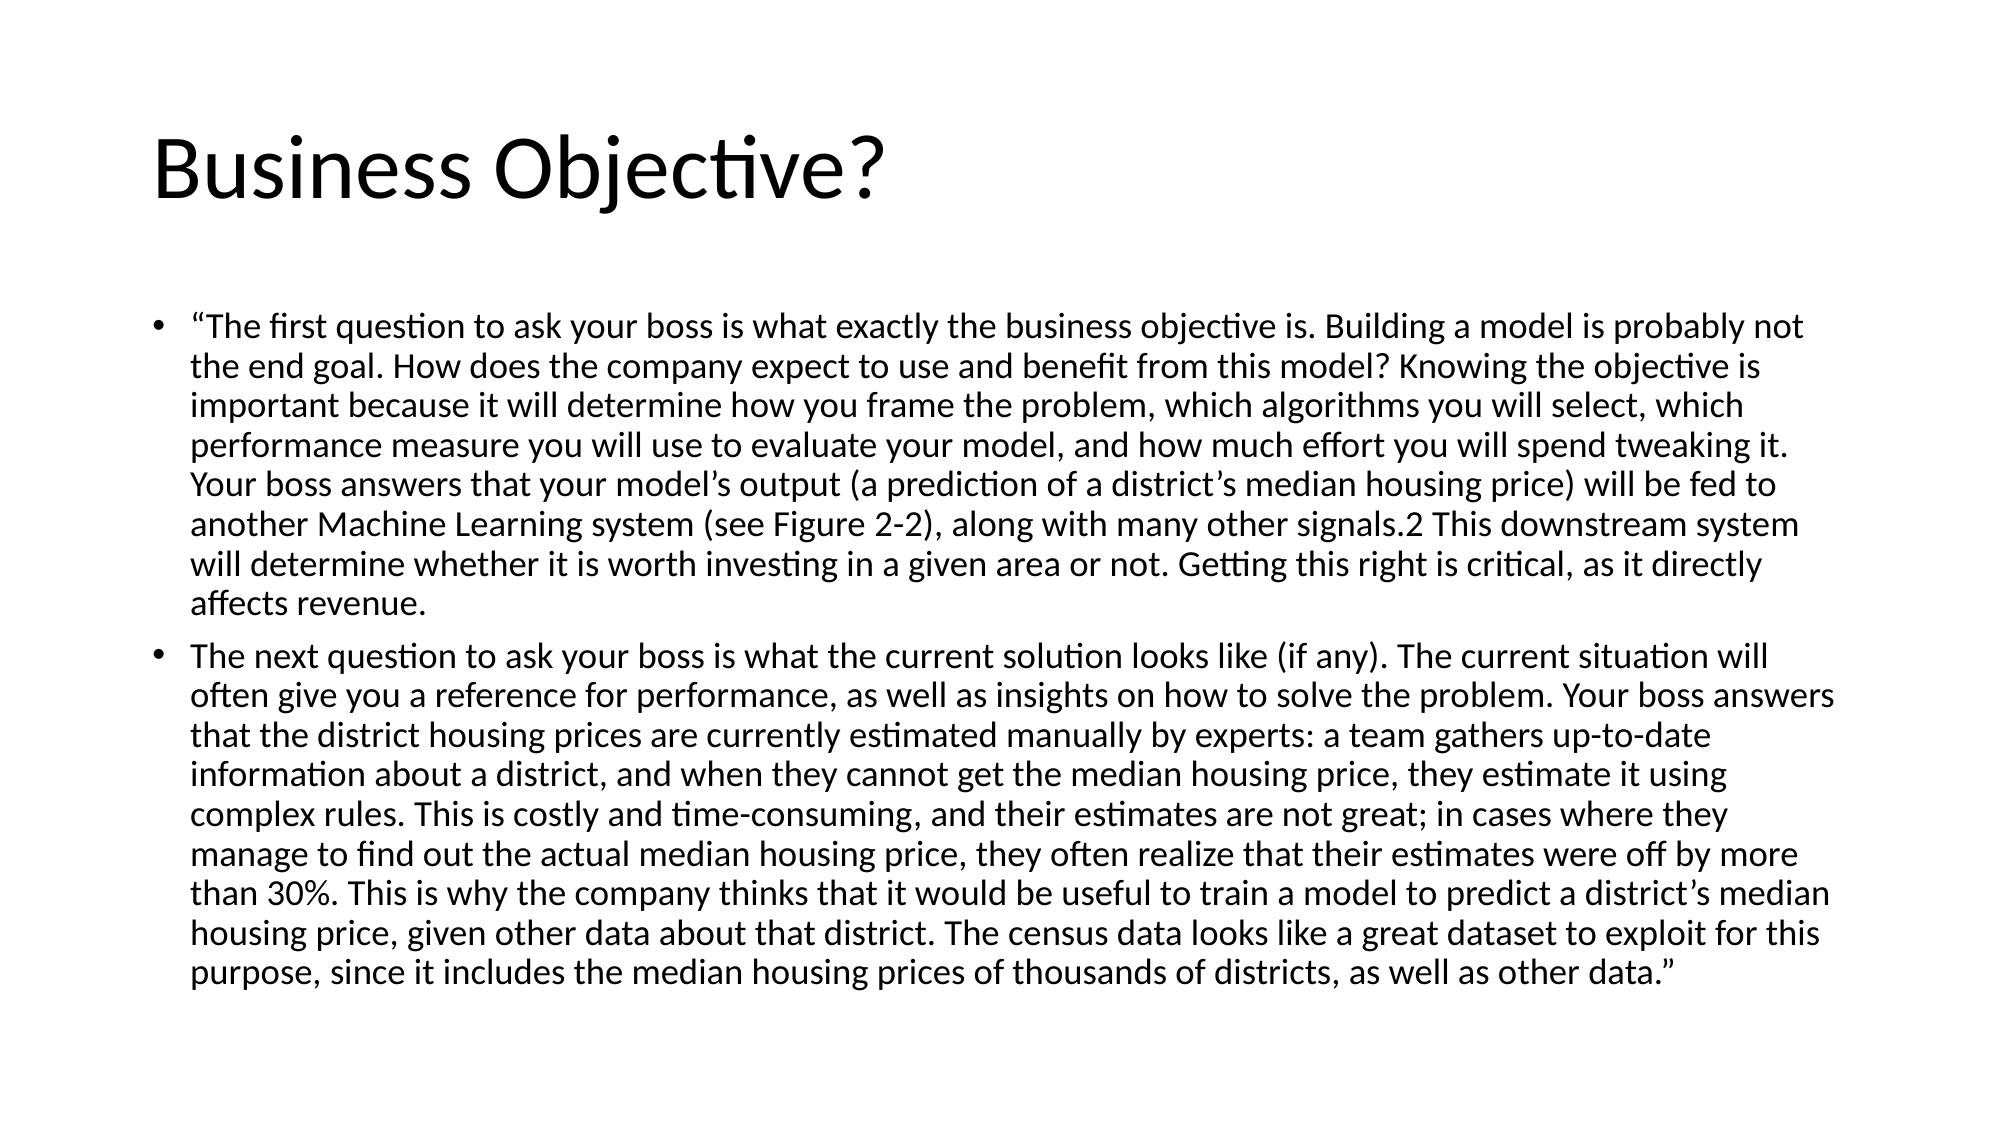

# Business Objective?
“The first question to ask your boss is what exactly the business objective is. Building a model is probably not the end goal. How does the company expect to use and benefit from this model? Knowing the objective is important because it will determine how you frame the problem, which algorithms you will select, which performance measure you will use to evaluate your model, and how much effort you will spend tweaking it. Your boss answers that your model’s output (a prediction of a district’s median housing price) will be fed to another Machine Learning system (see Figure 2-2), along with many other signals.⁠2 This downstream system will determine whether it is worth investing in a given area or not. Getting this right is critical, as it directly affects revenue.
The next question to ask your boss is what the current solution looks like (if any). The current situation will often give you a reference for performance, as well as insights on how to solve the problem. Your boss answers that the district housing prices are currently estimated manually by experts: a team gathers up-to-date information about a district, and when they cannot get the median housing price, they estimate it using complex rules. This is costly and time-consuming, and their estimates are not great; in cases where they manage to find out the actual median housing price, they often realize that their estimates were off by more than 30%. This is why the company thinks that it would be useful to train a model to predict a district’s median housing price, given other data about that district. The census data looks like a great dataset to exploit for this purpose, since it includes the median housing prices of thousands of districts, as well as other data.”